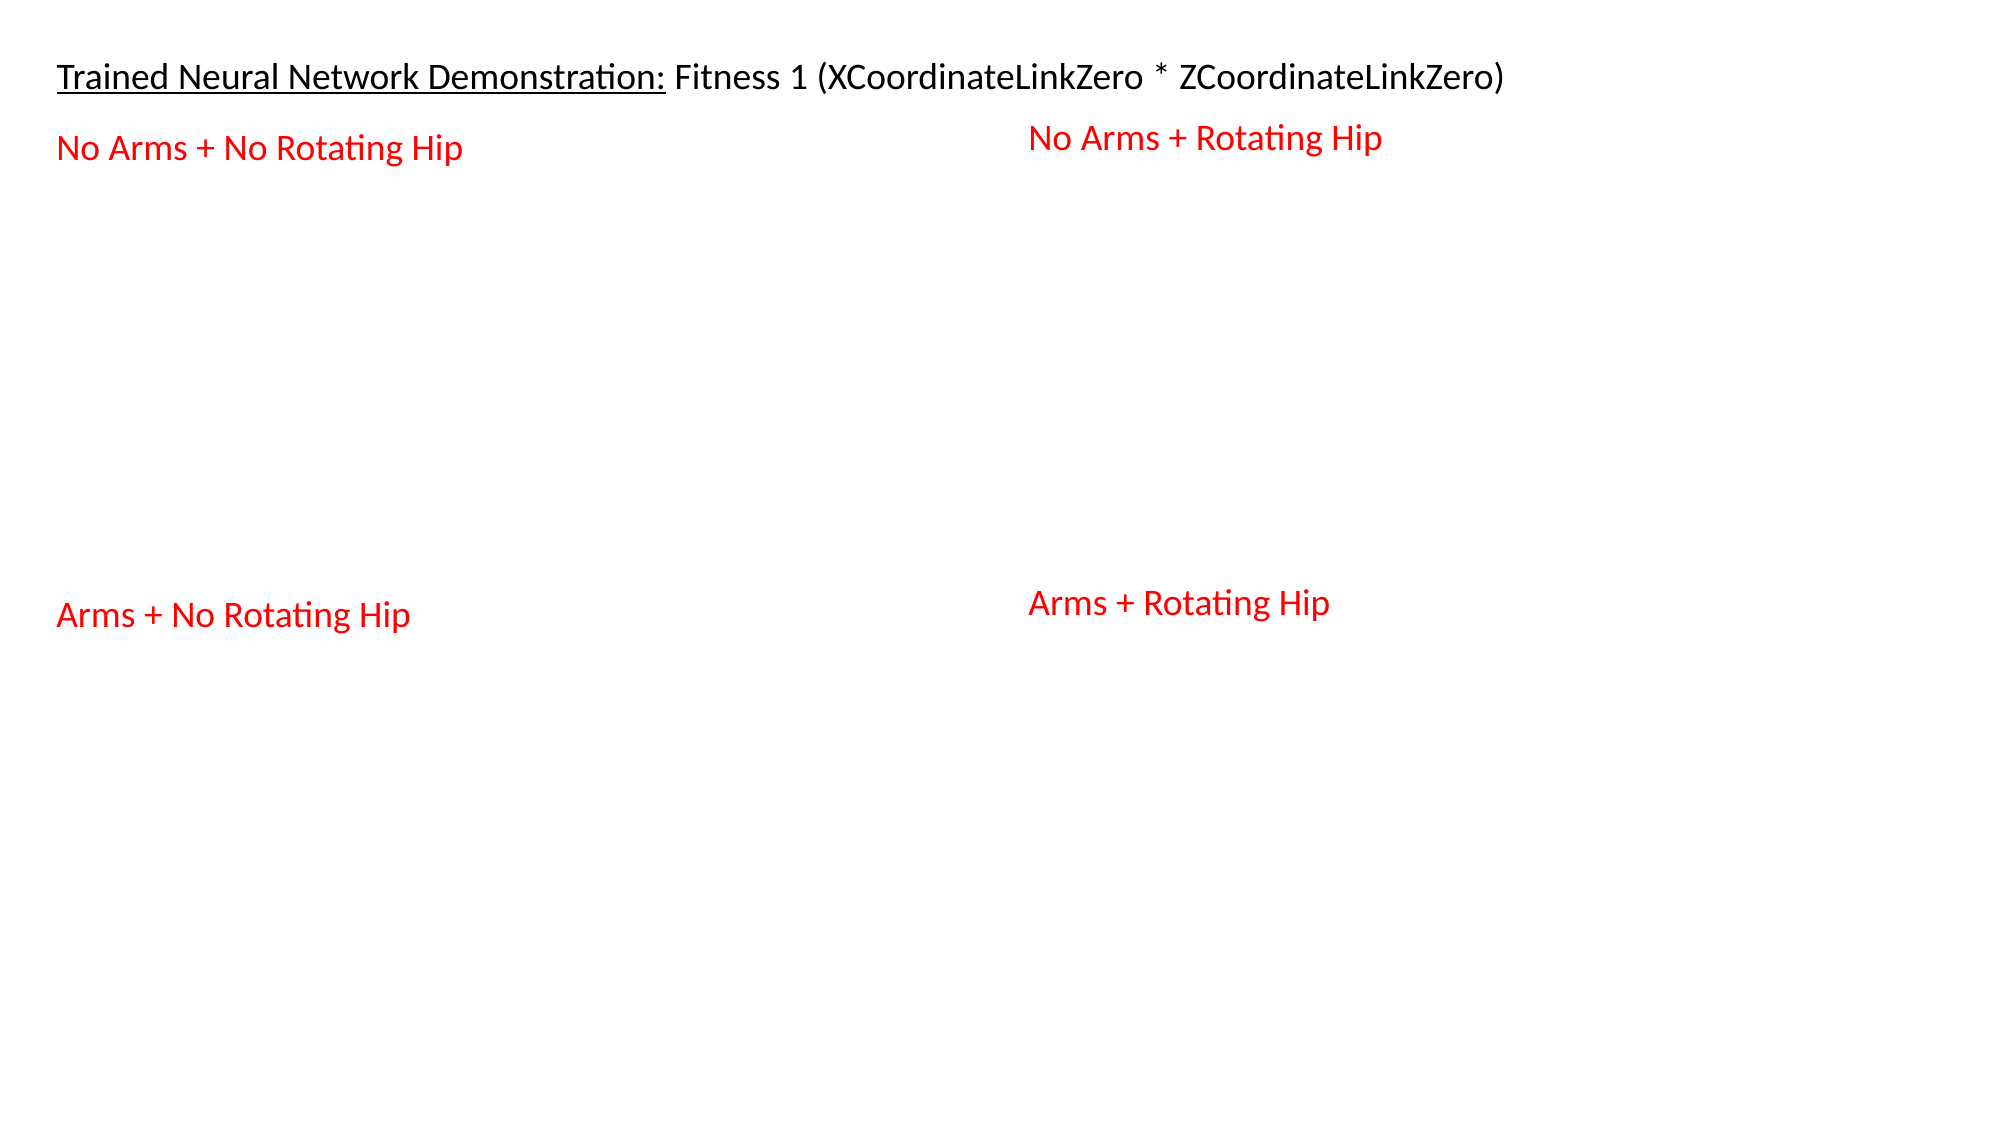

# Trained Neural Network Demonstration: Fitness 1 (XCoordinateLinkZero * ZCoordinateLinkZero)
No Arms + Rotating Hip
No Arms + No Rotating Hip
Arms + Rotating Hip
Arms + No Rotating Hip